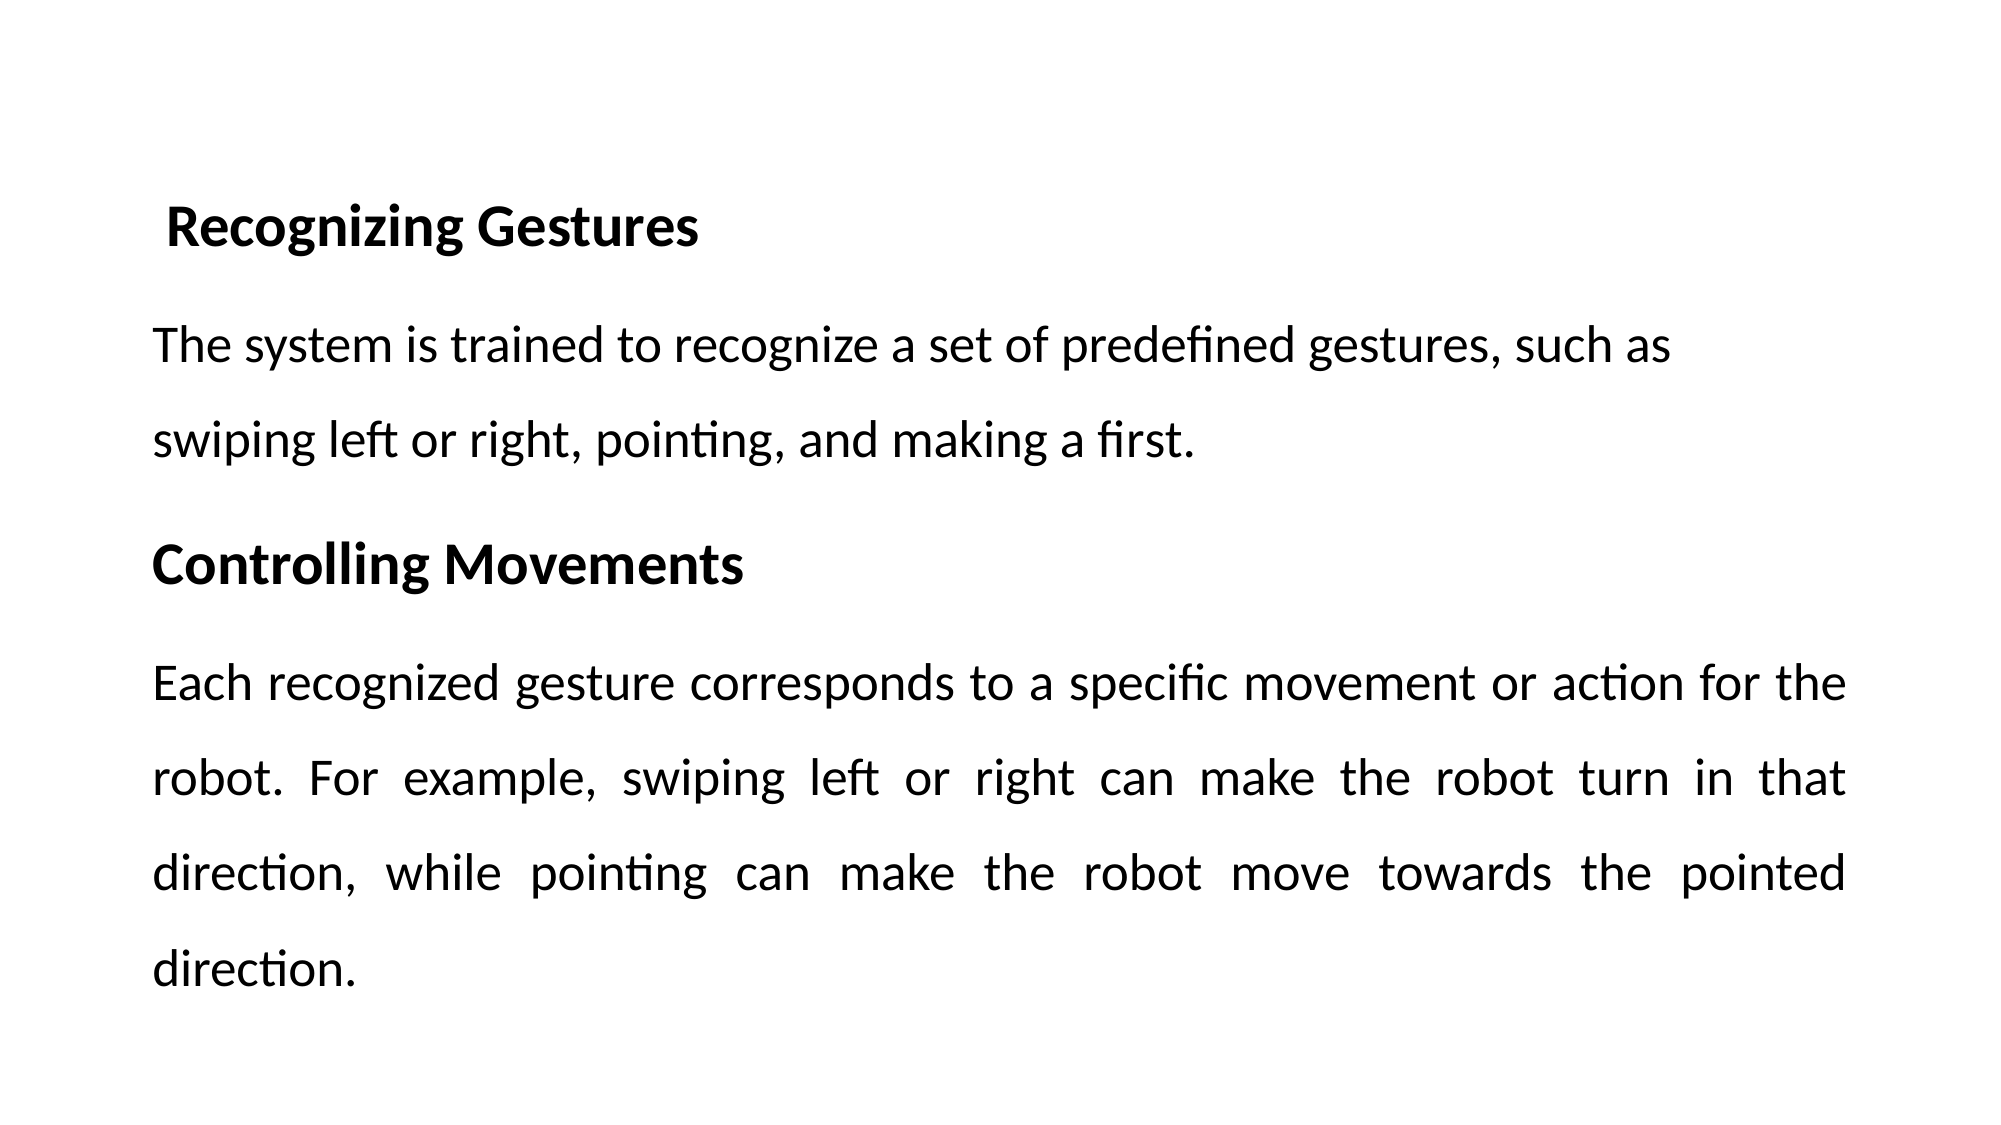

Recognizing Gestures
The system is trained to recognize a set of predefined gestures, such as swiping left or right, pointing, and making a first.
Controlling Movements
Each recognized gesture corresponds to a specific movement or action for the robot. For example, swiping left or right can make the robot turn in that direction, while pointing can make the robot move towards the pointed direction.